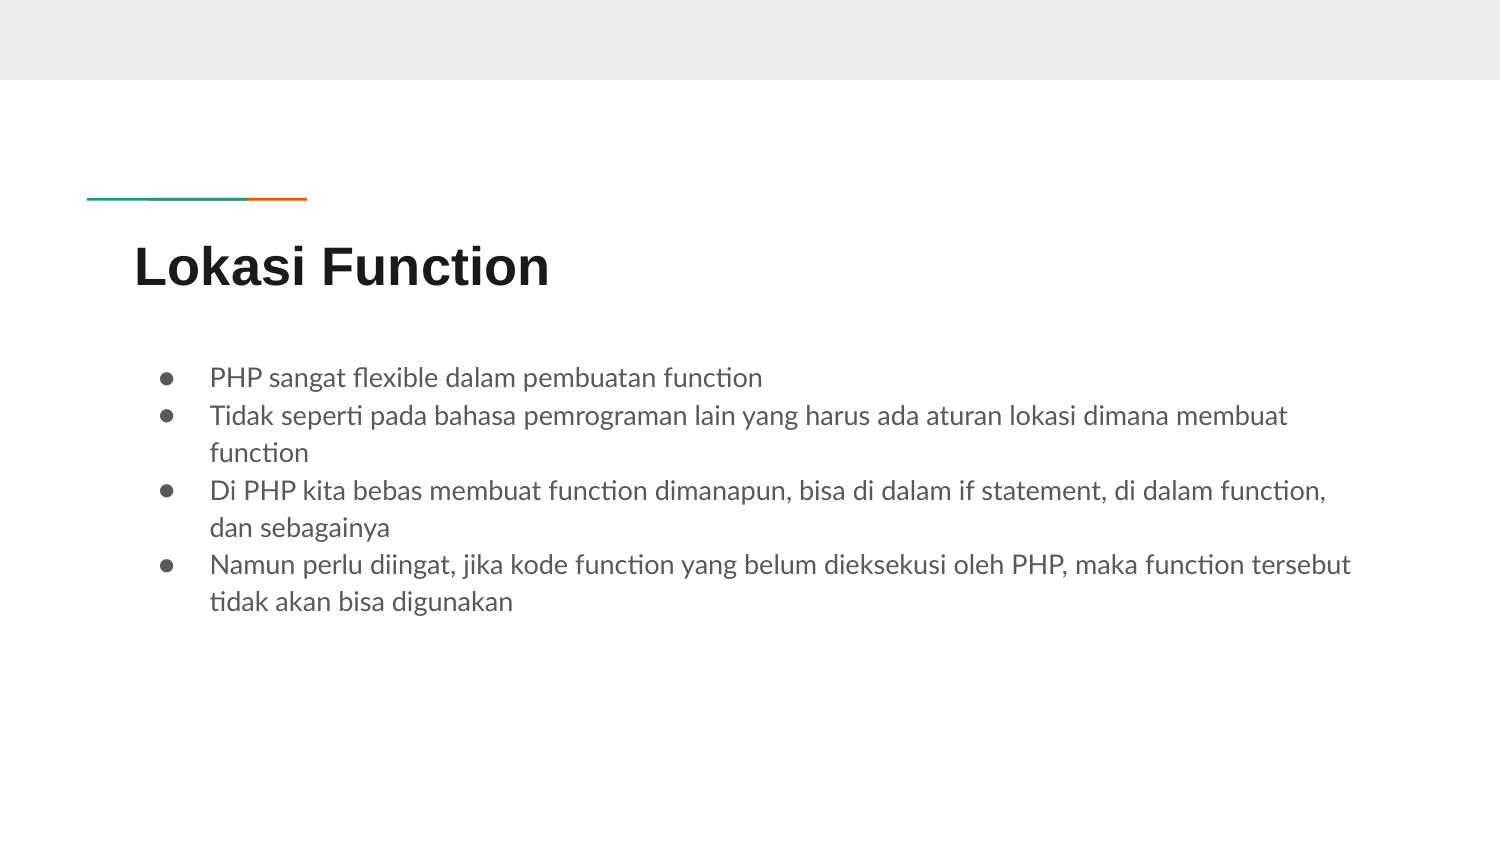

# Lokasi Function
PHP sangat flexible dalam pembuatan function
Tidak seperti pada bahasa pemrograman lain yang harus ada aturan lokasi dimana membuat function
Di PHP kita bebas membuat function dimanapun, bisa di dalam if statement, di dalam function, dan sebagainya
Namun perlu diingat, jika kode function yang belum dieksekusi oleh PHP, maka function tersebut tidak akan bisa digunakan